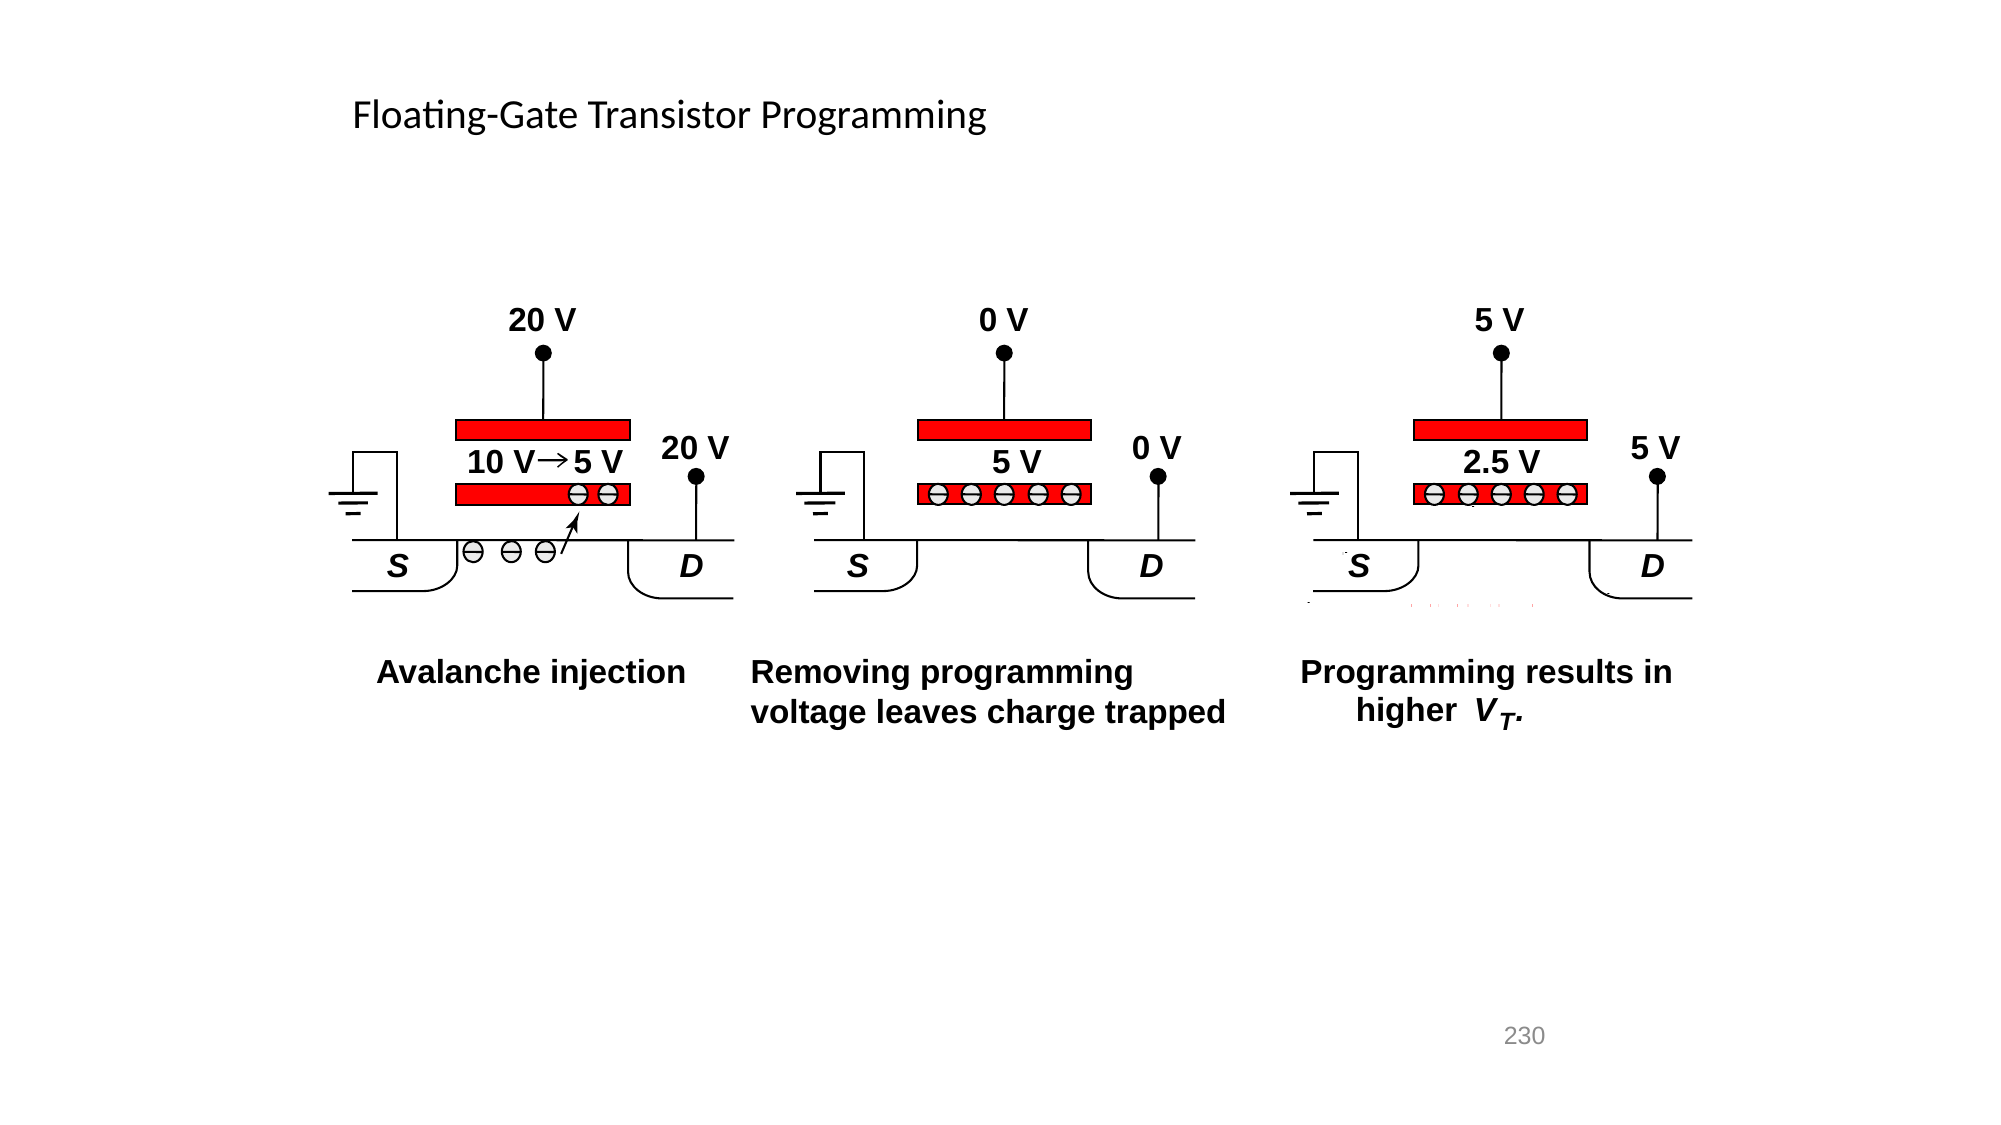

# Floating-Gate Transistor Programming
20 V

20 V
10 V
5 V

S
D

Avalanche injection
0 V

0 V
5 V

S
D
Removing programming
voltage leaves charge trapped
5 V

5 V
2.5 V

S
D
Programming results in
      higher
V
.
T

230